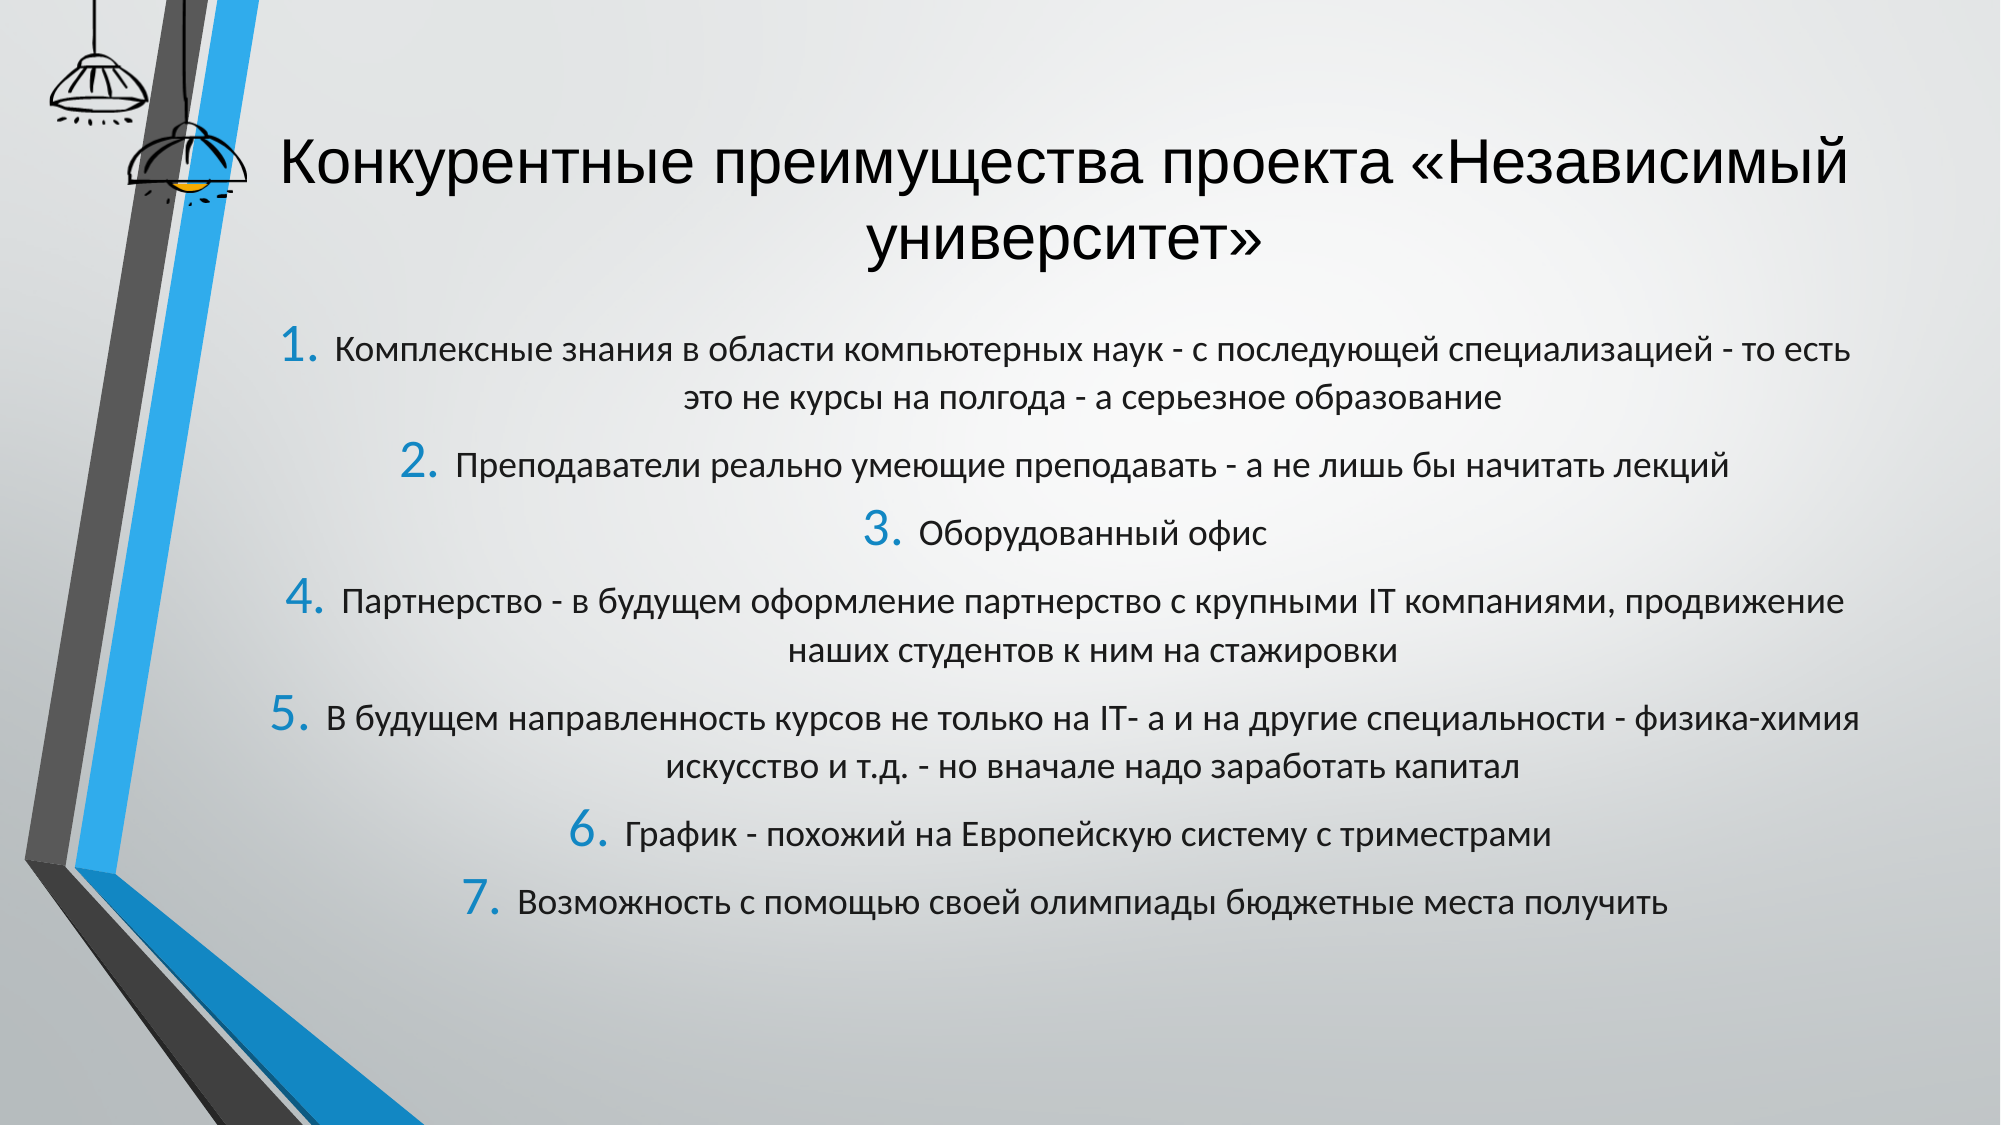

# Конкурентные преимущества проекта «Независимый университет»
Комплексные знания в области компьютерных наук - с последующей специализацией - то есть это не курсы на полгода - а серьезное образование
Преподаватели реально умеющие преподавать - а не лишь бы начитать лекций
Оборудованный офис
Партнерство - в будущем оформление партнерство с крупными IT компаниями, продвижение наших студентов к ним на стажировки
В будущем направленность курсов не только на IT- а и на другие специальности - физика-химия искусство и т.д. - но вначале надо заработать капитал
График - похожий на Европейскую систему с триместрами
Возможность с помощью своей олимпиады бюджетные места получить